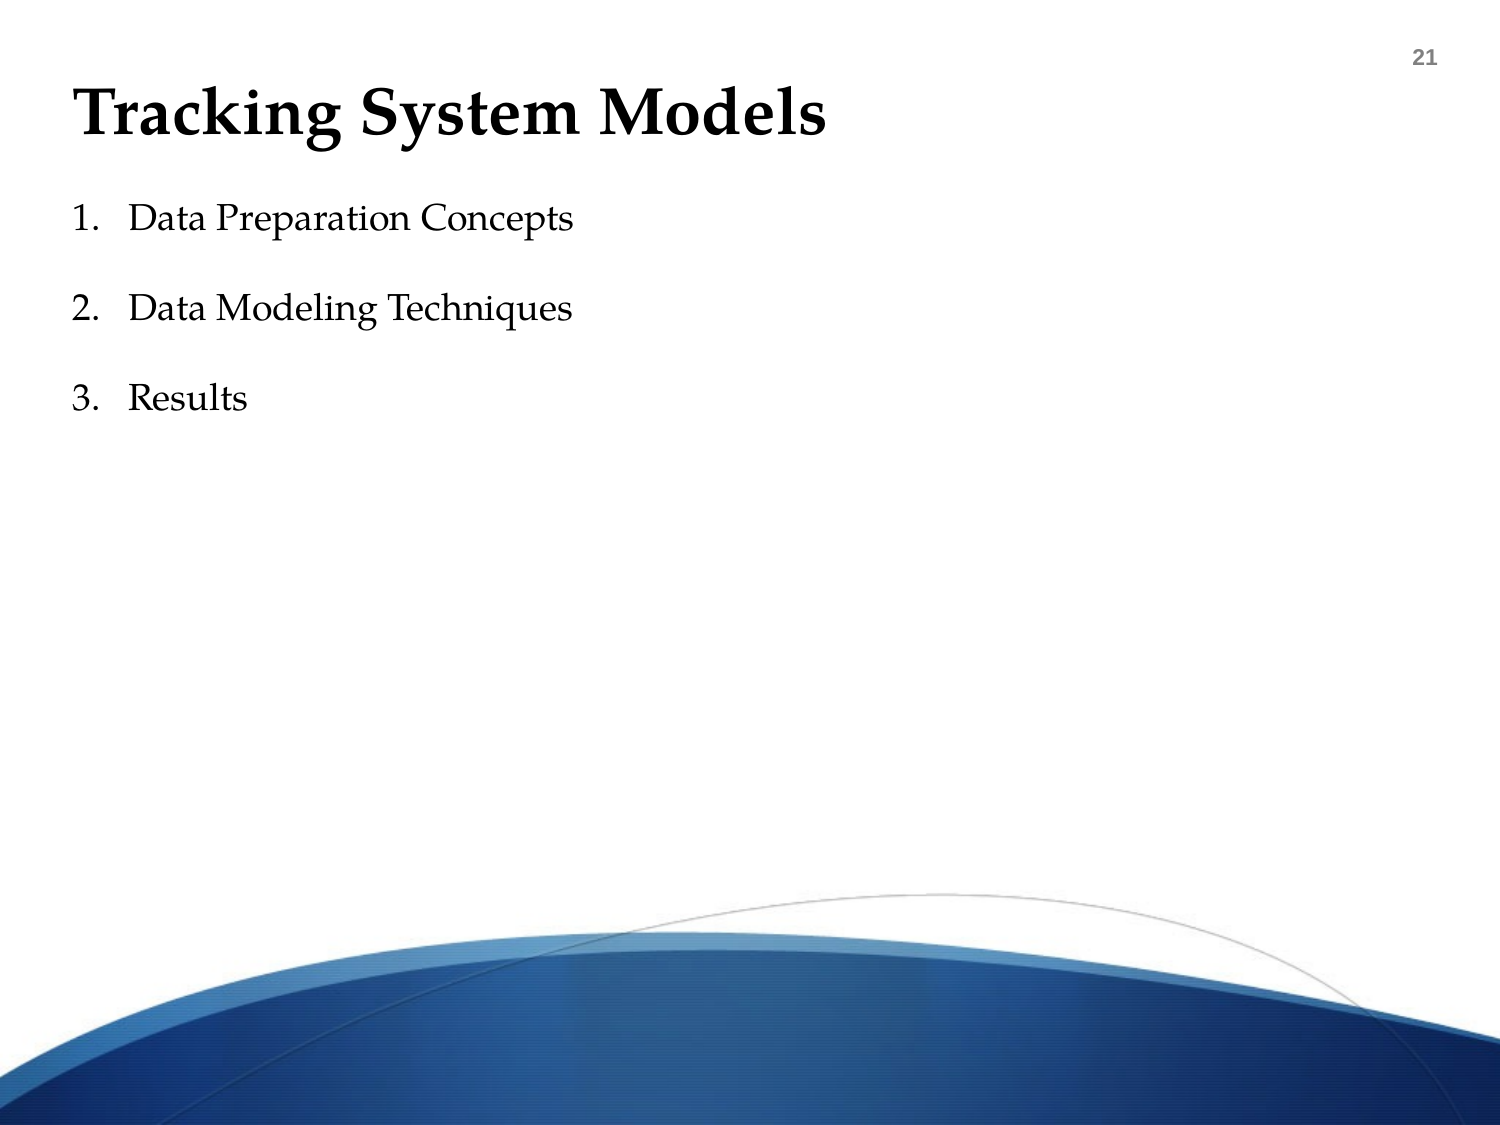

21
Tracking System Models

Data Preparation Concepts

Data Modeling Techniques

Results